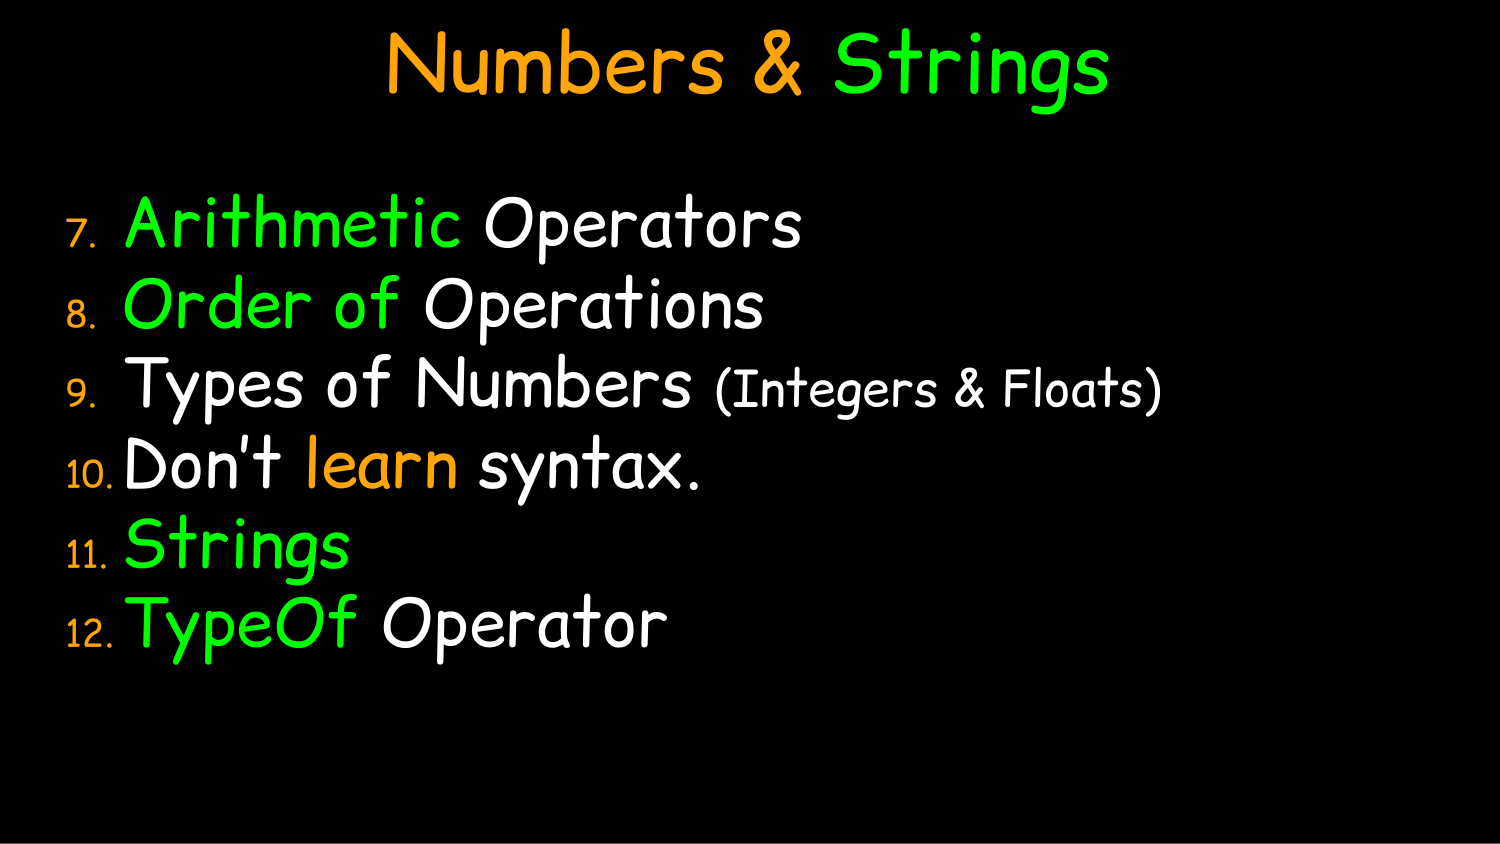

# Numbers & Strings
Arithmetic Operators
Order of Operations
Types of Numbers (Integers & Floats)
Don’t learn syntax.
Strings
TypeOf Operator